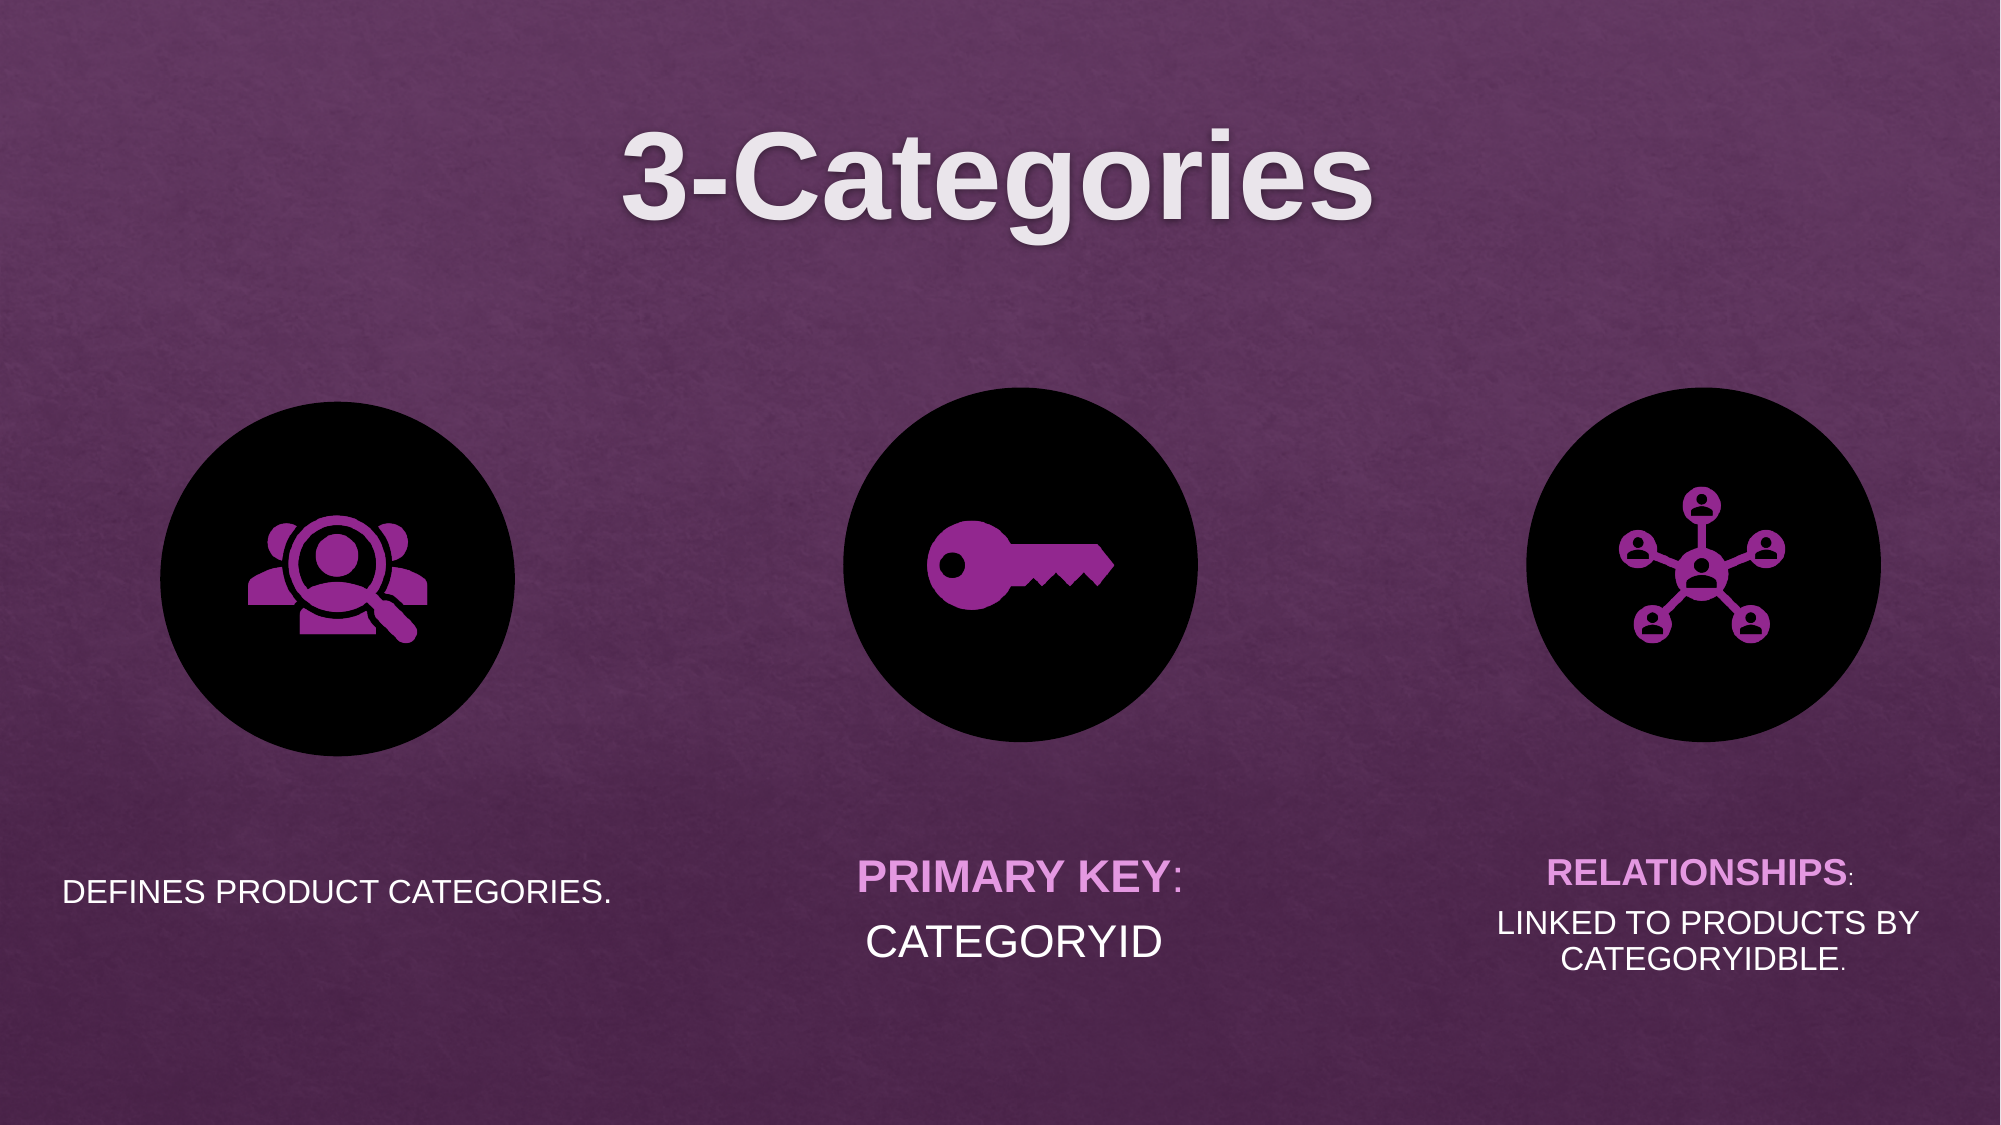

# 3-Categories
Defines product categories.
Primary Key:
CategoryID
Relationships:
 Linked to Products by CategoryIDble.